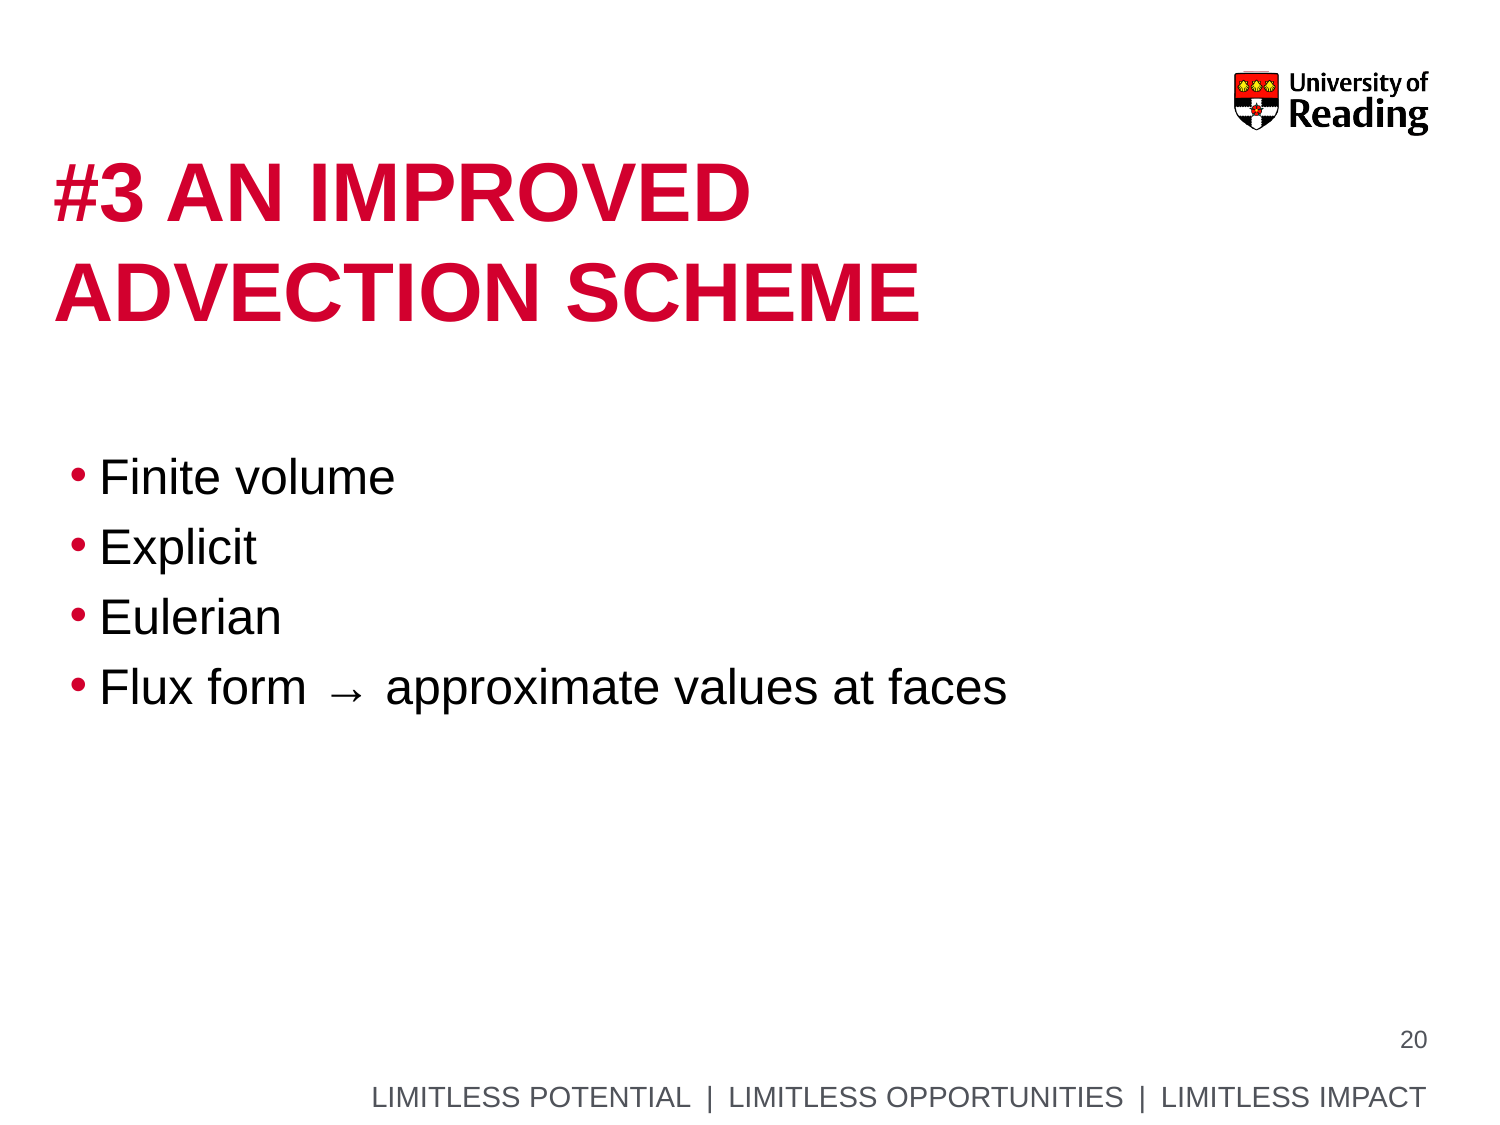

# #3 An Improved advection scheme
Finite volume
Explicit
Eulerian
Flux form → approximate values at faces
20